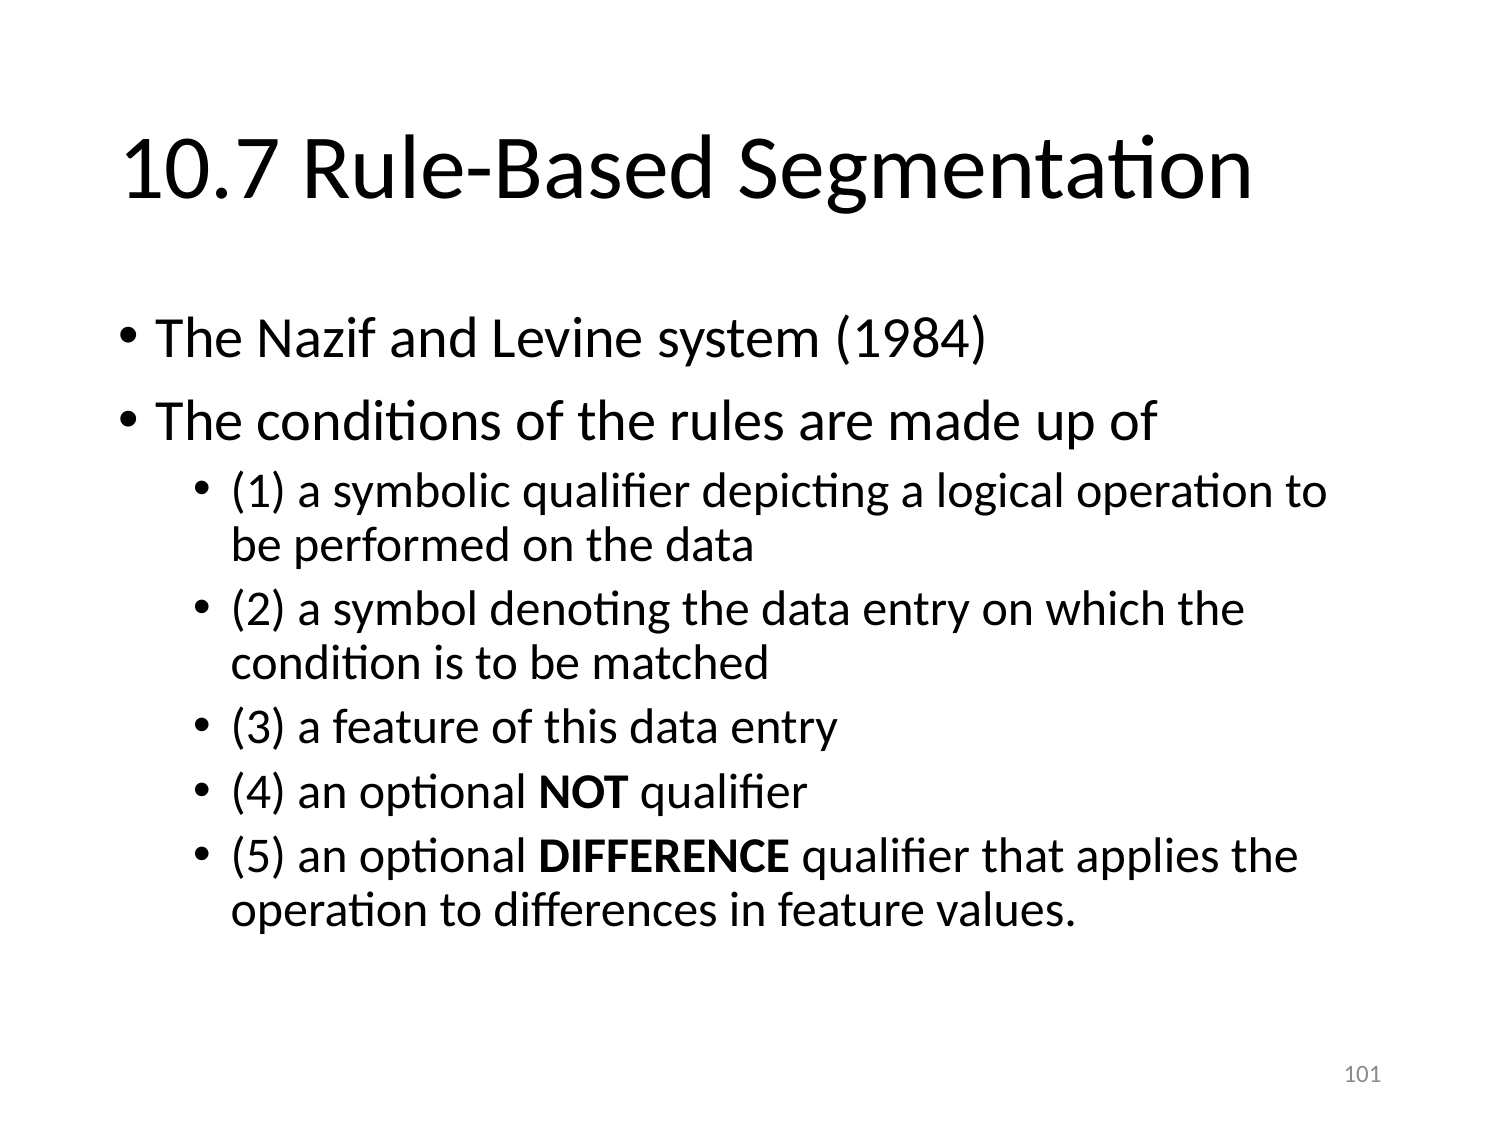

# 10.7 Rule-Based Segmentation
The Nazif and Levine system (1984)
The conditions of the rules are made up of
(1) a symbolic qualifier depicting a logical operation to be performed on the data
(2) a symbol denoting the data entry on which the condition is to be matched
(3) a feature of this data entry
(4) an optional NOT qualifier
(5) an optional DIFFERENCE qualifier that applies the operation to differences in feature values.
101